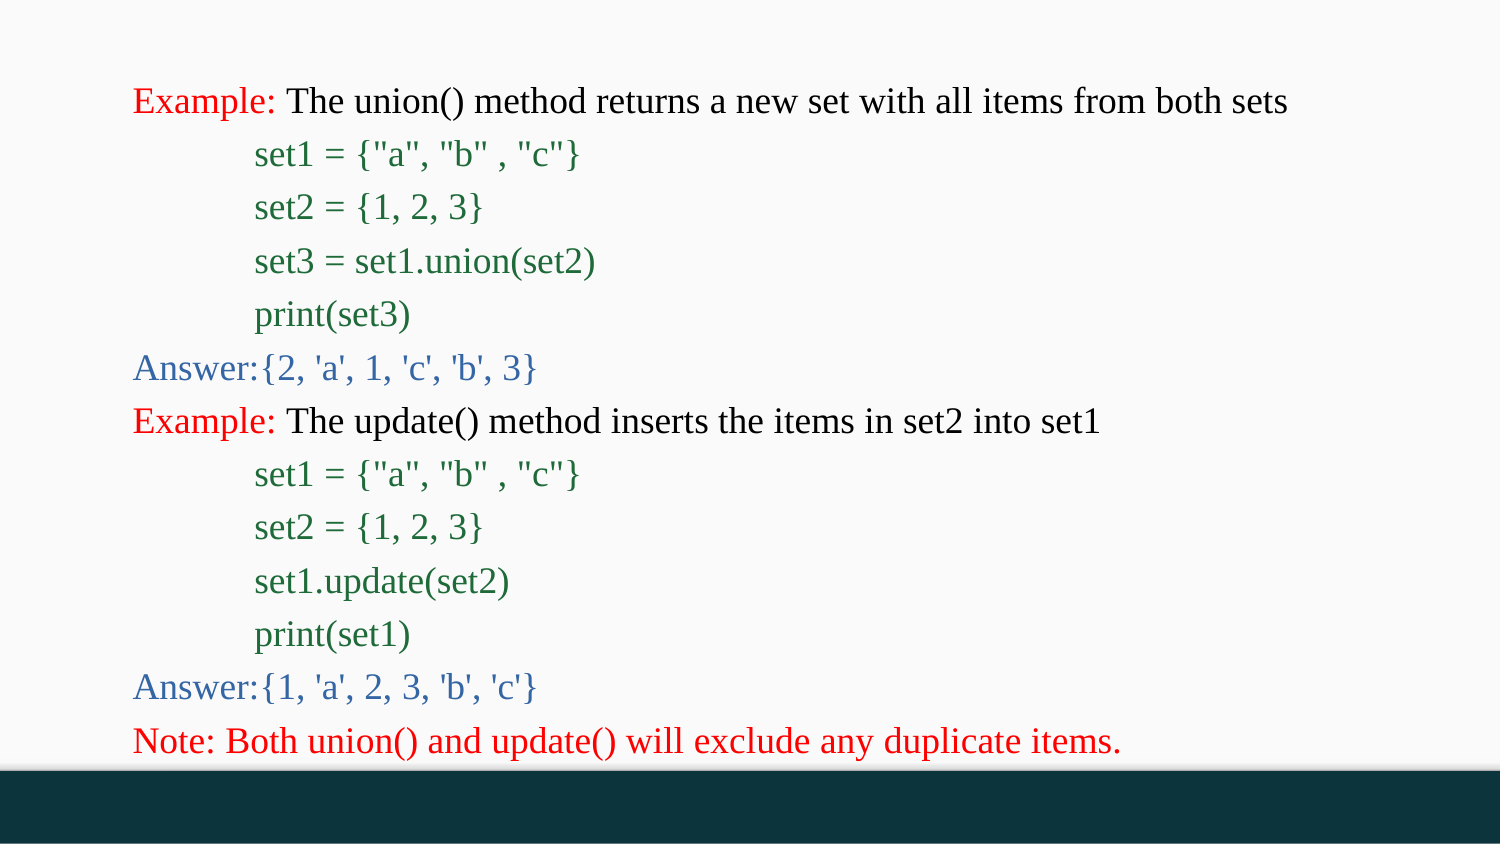

Example: The union() method returns a new set with all items from both sets
set1 = {"a", "b" , "c"}
set2 = {1, 2, 3}
set3 = set1.union(set2)
print(set3)
Answer:{2, 'a', 1, 'c', 'b', 3}
Example: The update() method inserts the items in set2 into set1
set1 = {"a", "b" , "c"}
set2 = {1, 2, 3}
set1.update(set2)
print(set1)
Answer:{1, 'a', 2, 3, 'b', 'c'}
Note: Both union() and update() will exclude any duplicate items.